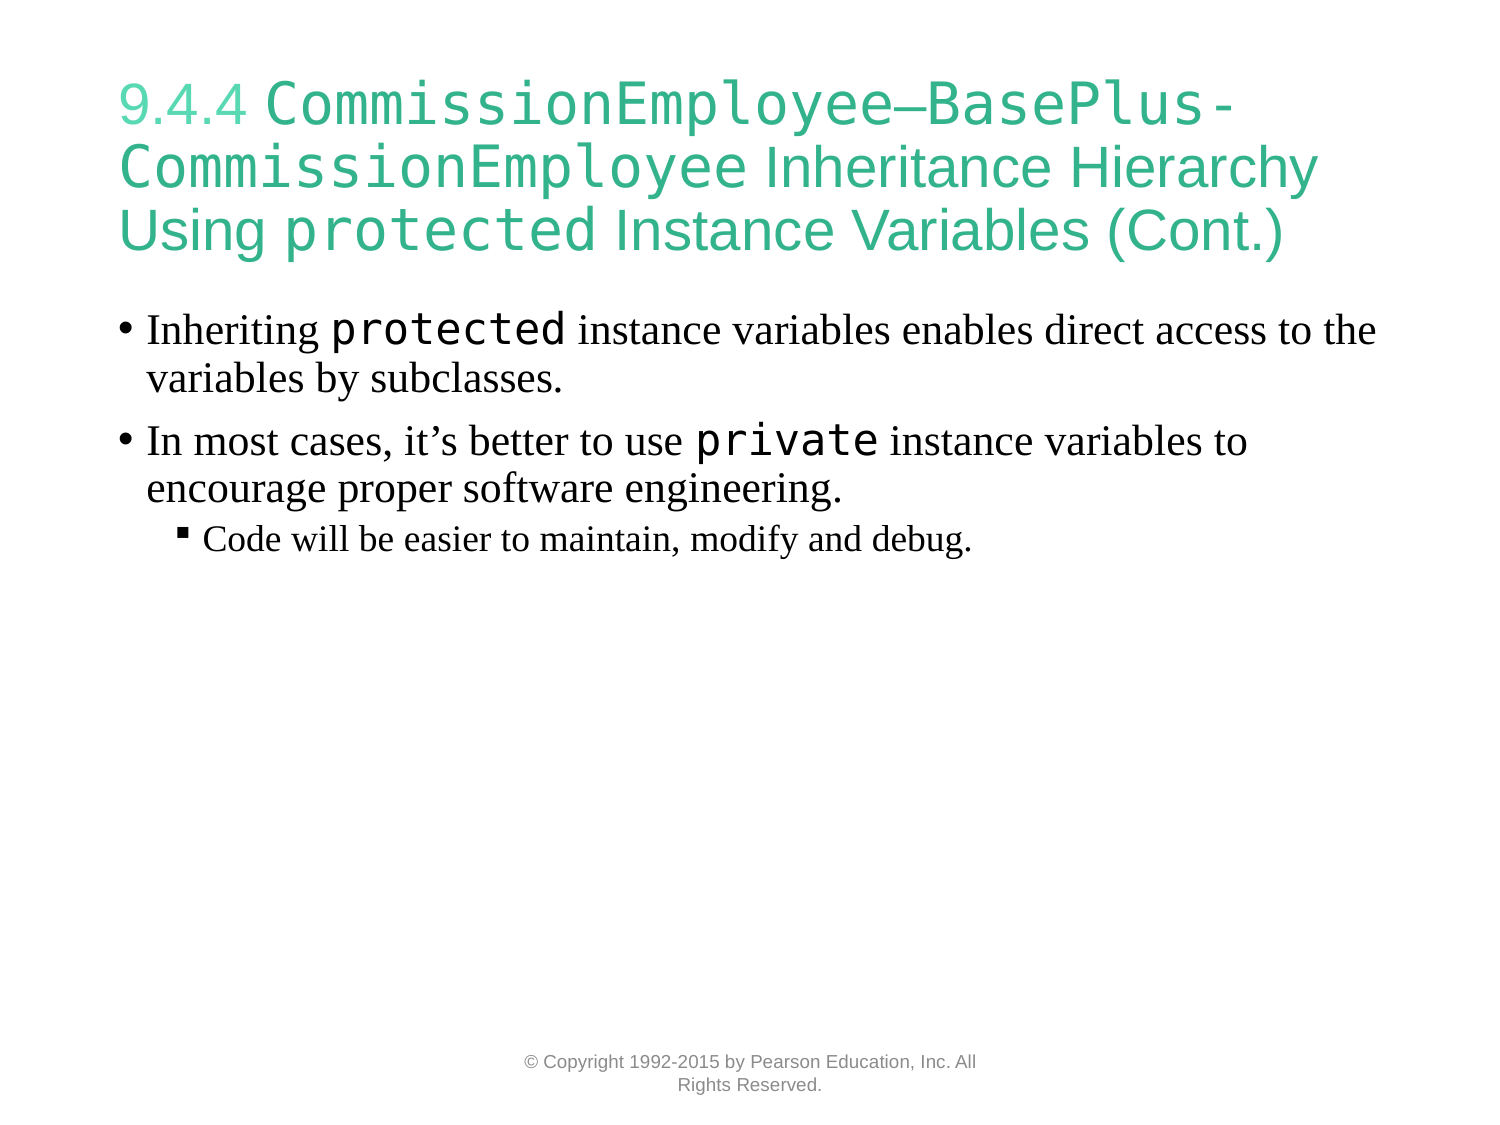

# 9.4.4 CommissionEmployee–BasePlus-CommissionEmployee Inheritance Hierarchy Using protected Instance Variables (Cont.)
Inheriting protected instance variables enables direct access to the variables by subclasses.
In most cases, it’s better to use private instance variables to encourage proper software engineering.
Code will be easier to maintain, modify and debug.
© Copyright 1992-2015 by Pearson Education, Inc. All Rights Reserved.